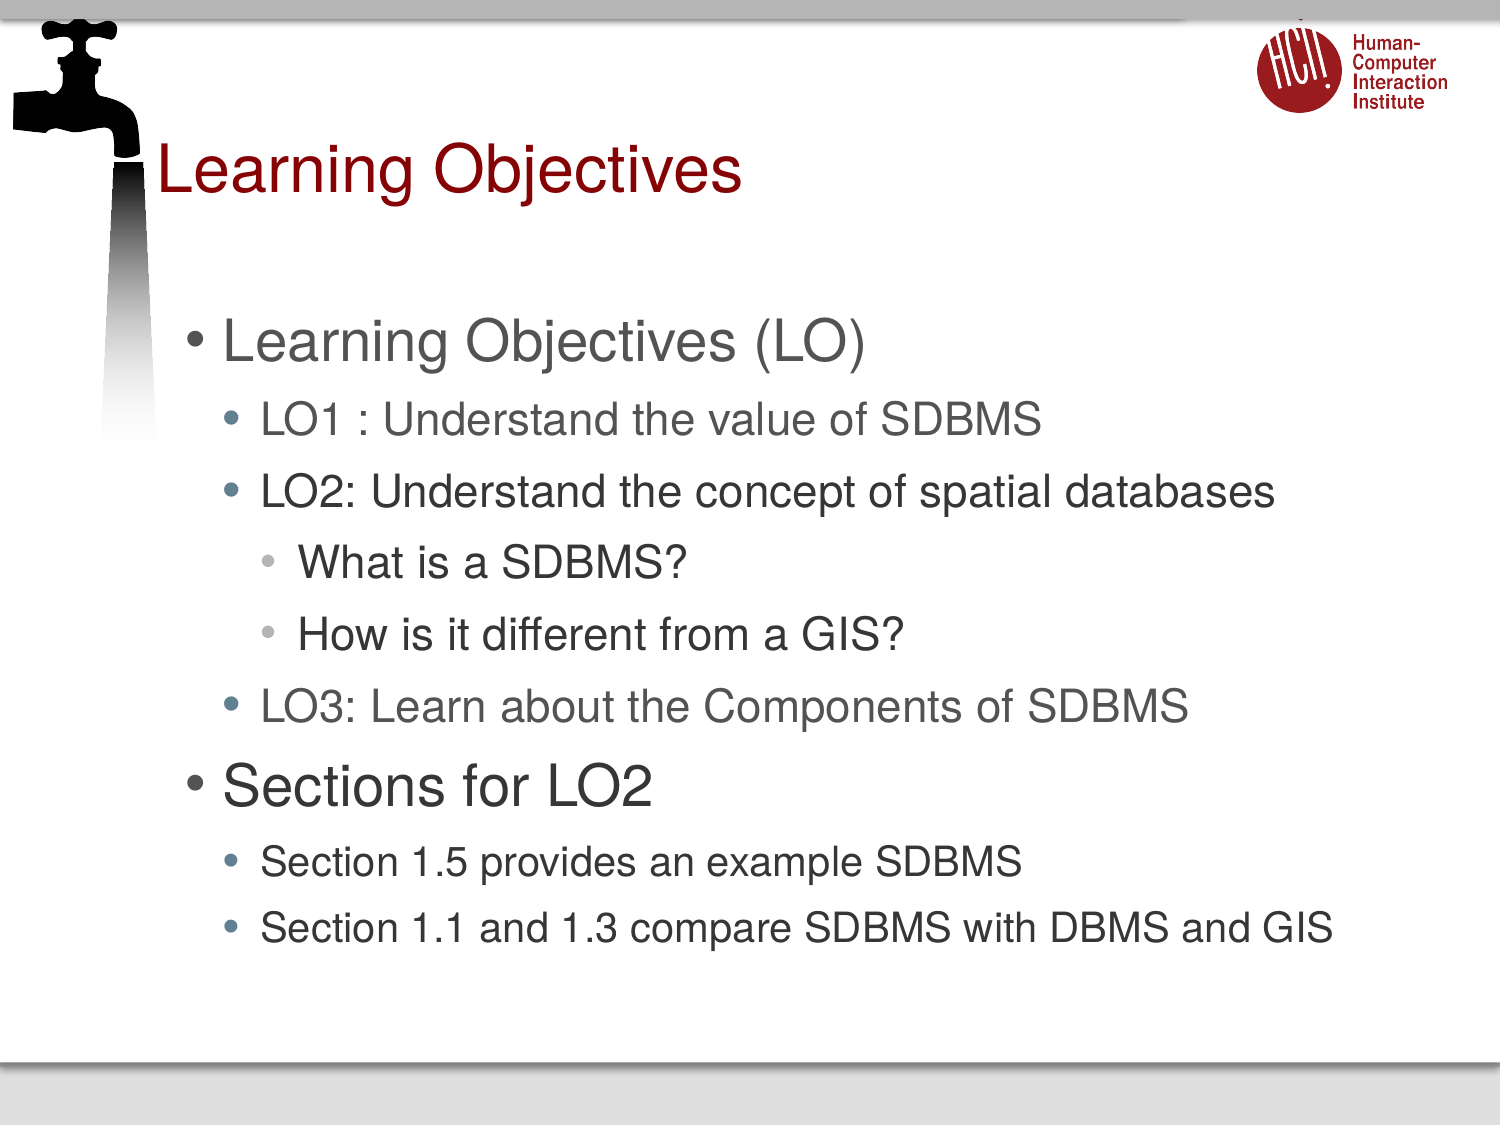

# Learning Objectives
Learning Objectives (LO)
LO1 : Understand the value of SDBMS
LO2: Understand the concept of spatial databases
What is a SDBMS?
How is it different from a GIS?
LO3: Learn about the Components of SDBMS
Sections for LO2
Section 1.5 provides an example SDBMS
Section	1.1 and 1.3 compare SDBMS with DBMS and GIS